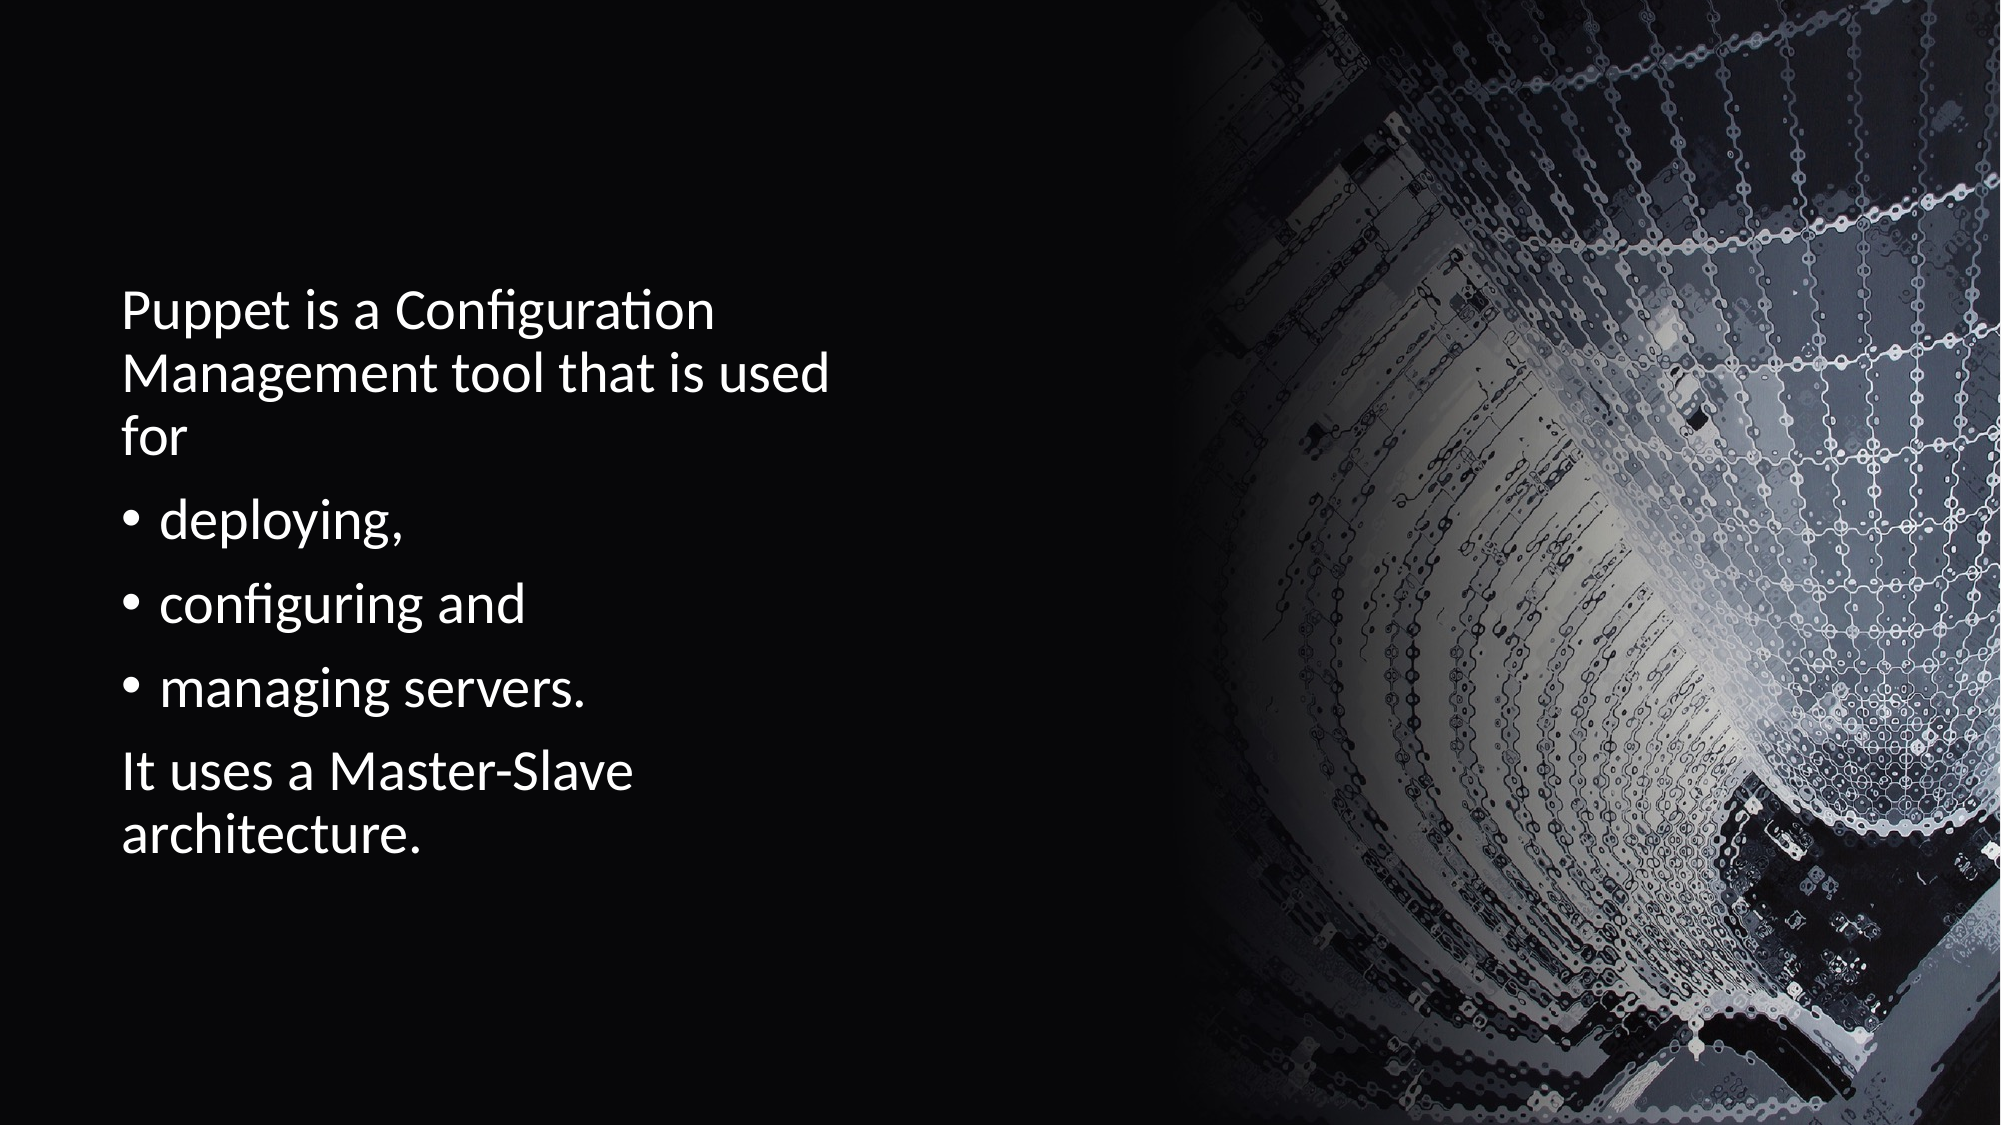

#
Puppet is a Configuration Management tool that is used for
deploying,
configuring and
managing servers.
It uses a Master-Slave architecture.